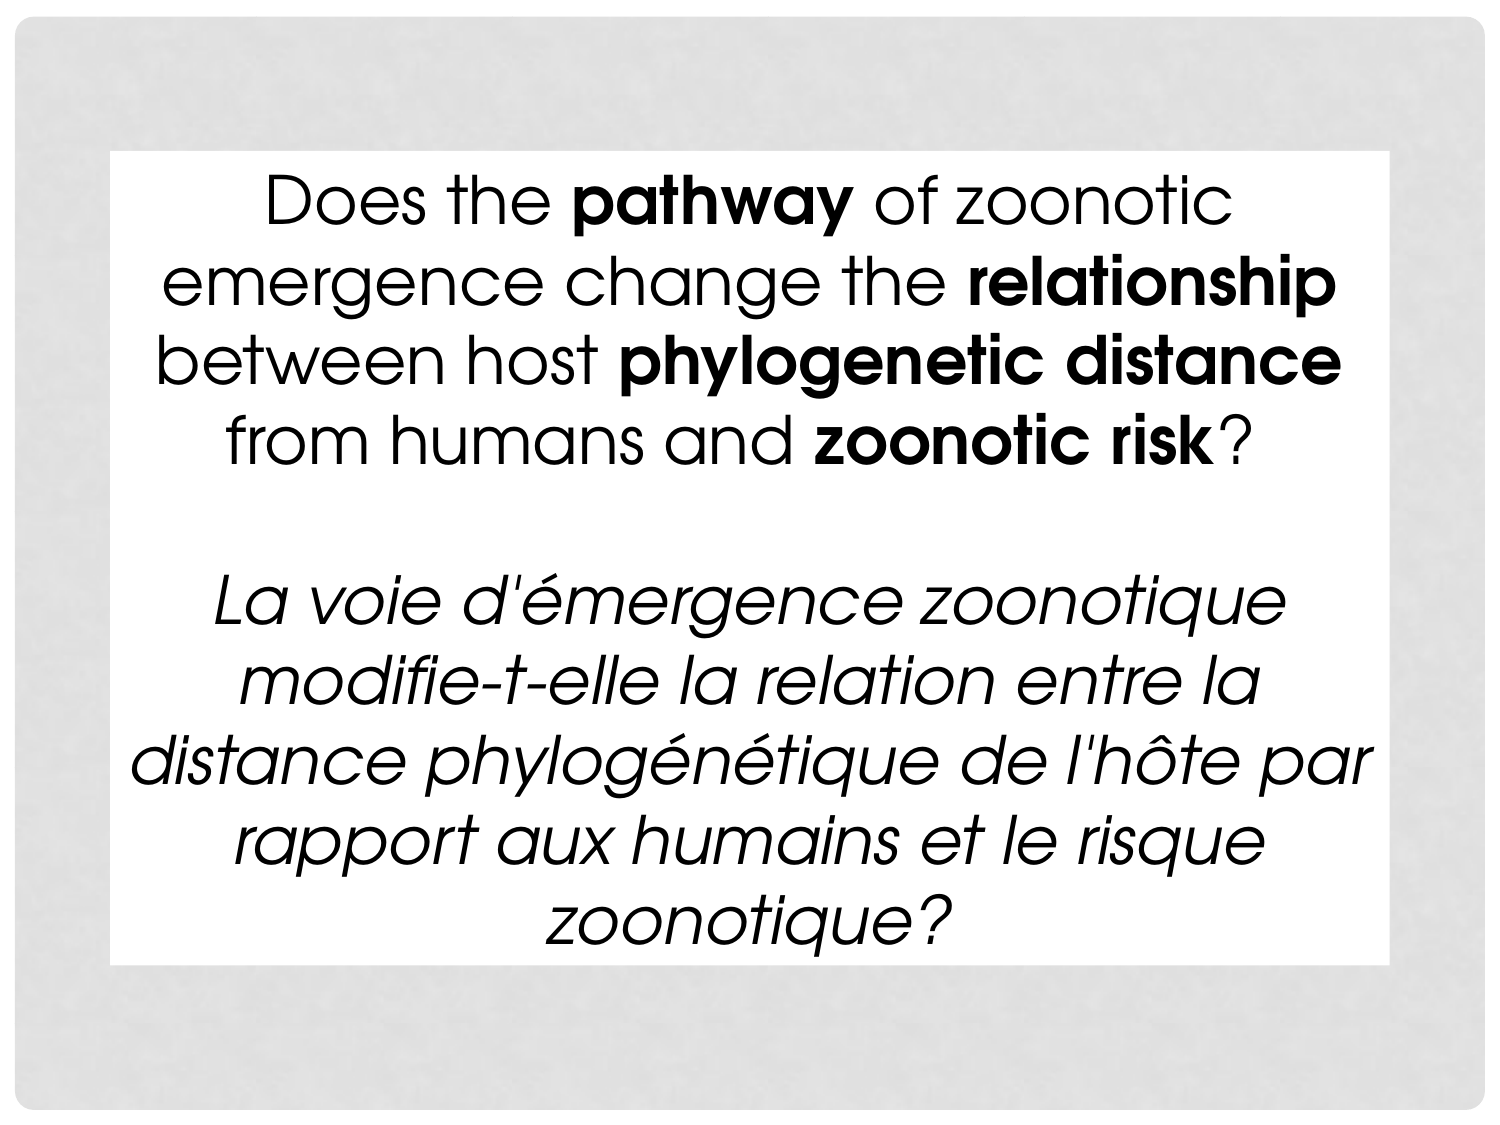

Does the pathway of zoonotic emergence change the relationship between host phylogenetic distance from humans and zoonotic risk?

La voie d'émergence zoonotique modifie-t-elle la relation entre la distance phylogénétique de l'hôte par rapport aux humains et le risque zoonotique?